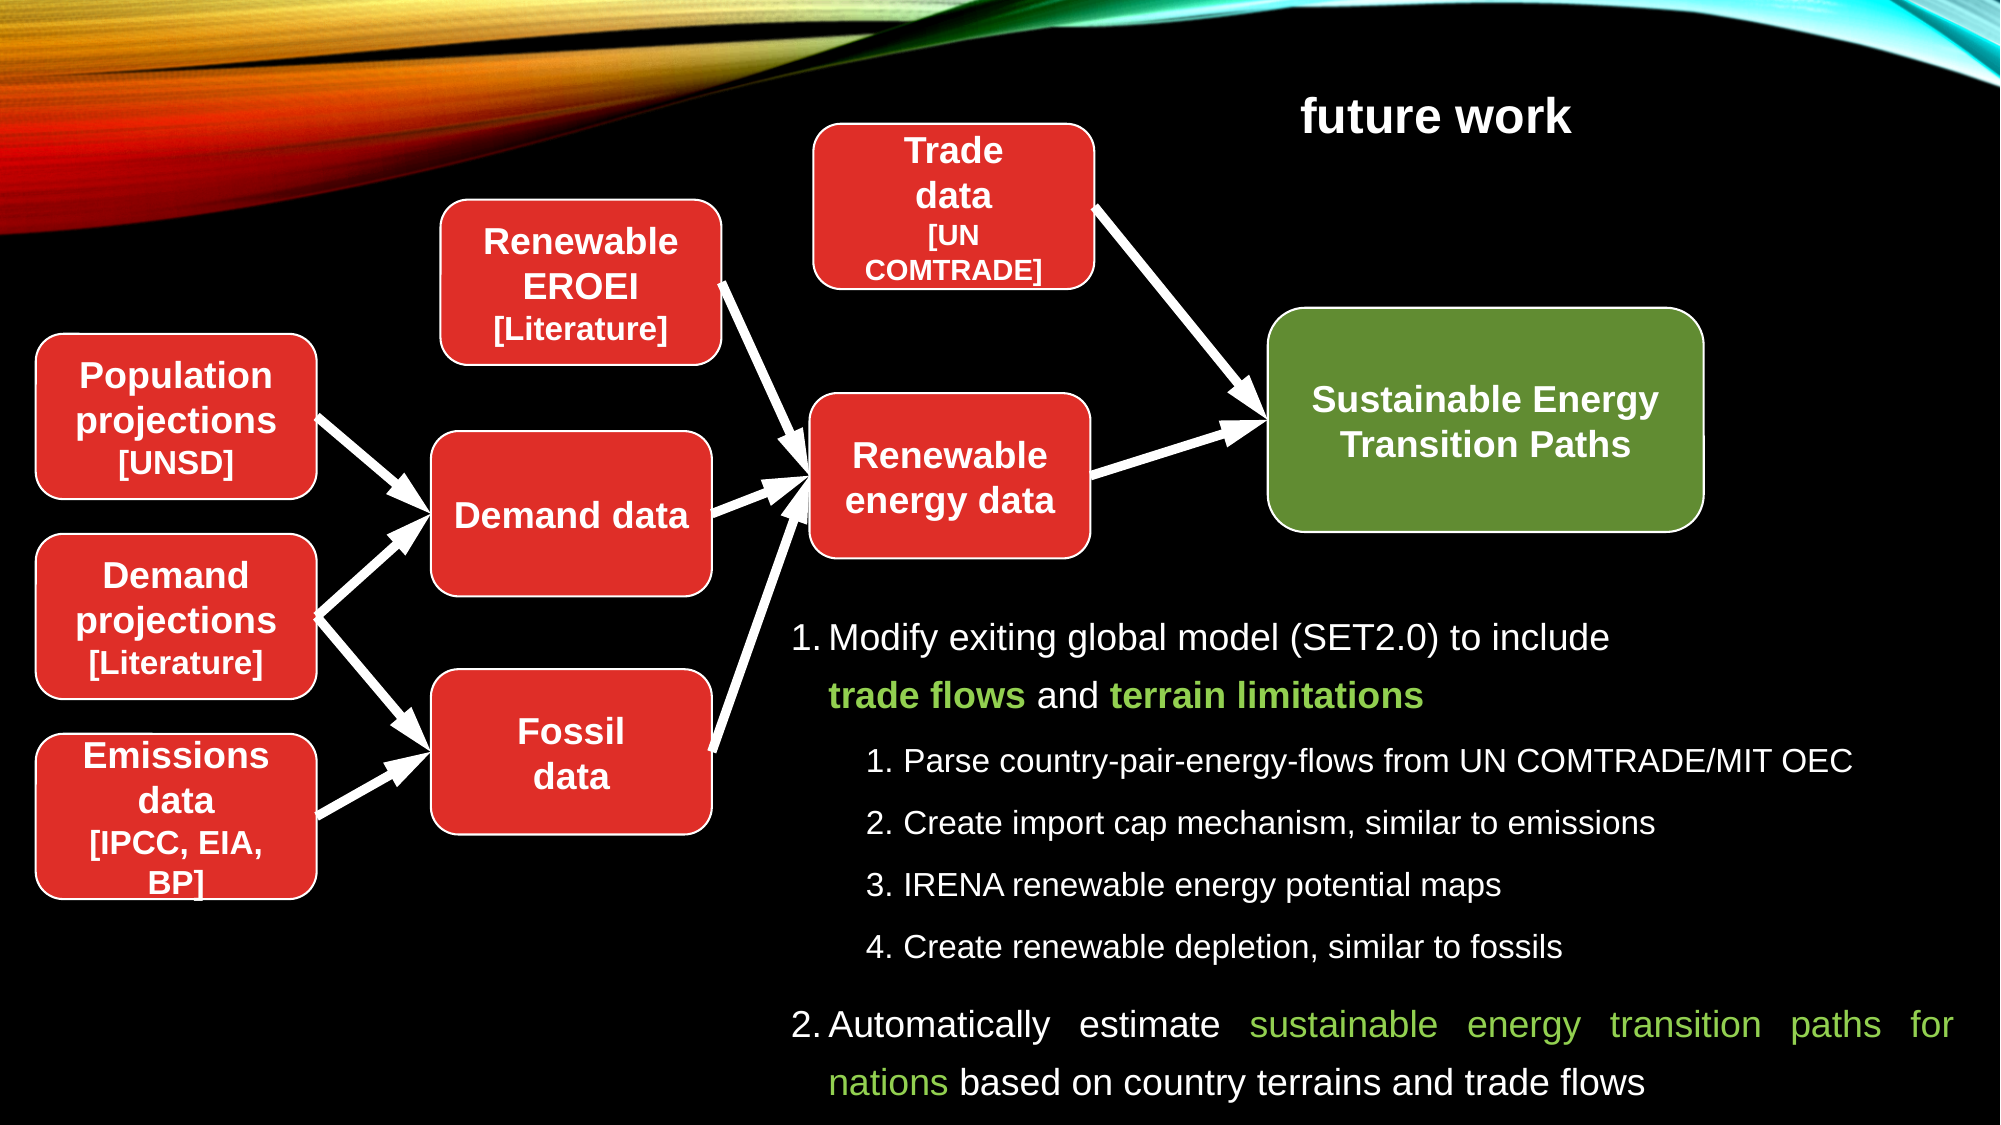

future work
Trade
data
[UN COMTRADE]
Renewable
EROEI
[Literature]
Sustainable Energy Transition Paths
Population projections
[UNSD]
Renewable energy data
Demand data
Demand projections
[Literature]
Modify exiting global model (SET2.0) to include
trade flows and terrain limitations
Parse country-pair-energy-flows from UN COMTRADE/MIT OEC
Create import cap mechanism, similar to emissions
IRENA renewable energy potential maps
Create renewable depletion, similar to fossils
Automatically estimate sustainable energy transition paths for nations based on country terrains and trade flows
Conduct per country simulations, analyze and compare to global results
Fossil
data
Emissions data
[IPCC, EIA, BP]